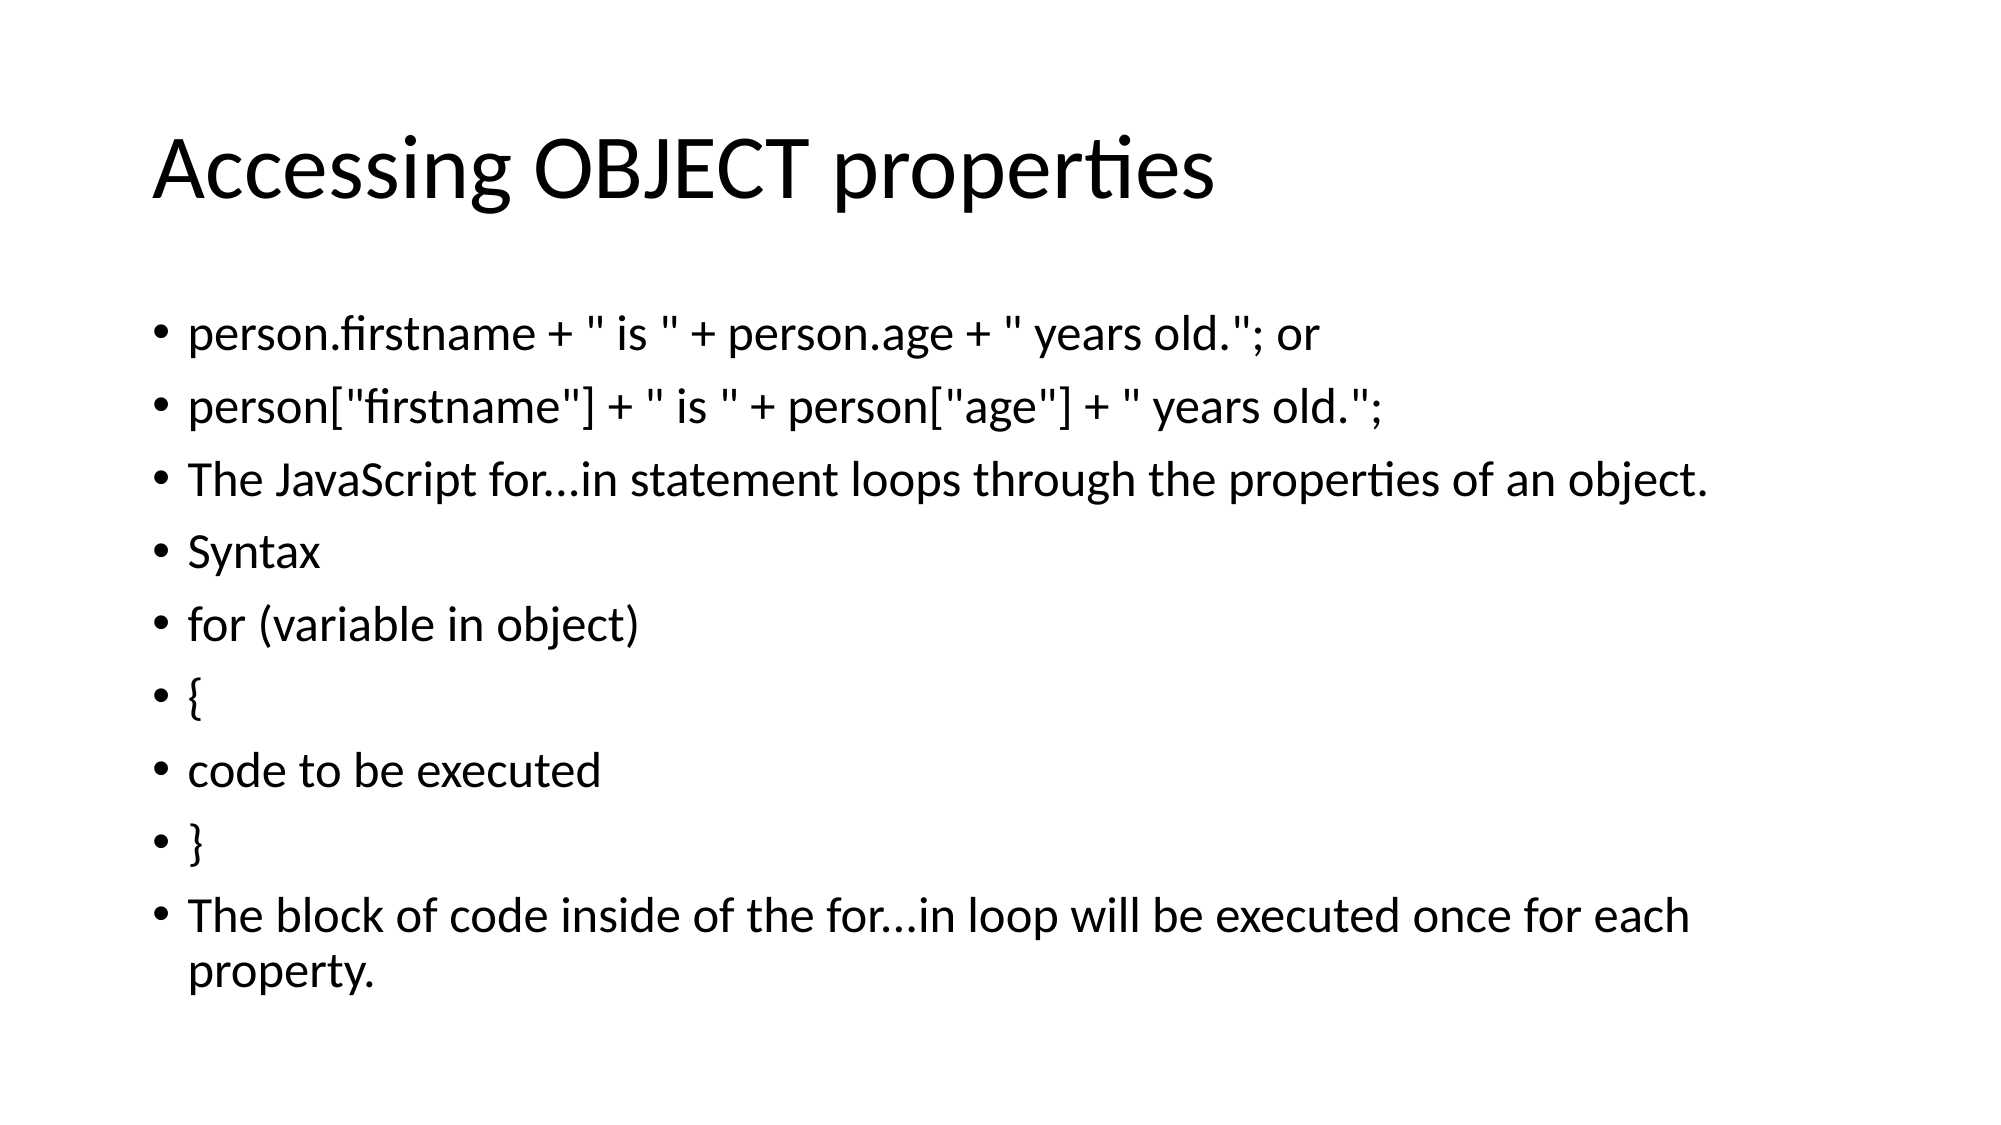

# Accessing OBJECT properties
person.firstname + " is " + person.age + " years old."; or
person["firstname"] + " is " + person["age"] + " years old.";
The JavaScript for...in statement loops through the properties of an object.
Syntax
for (variable in object)
{
code to be executed
}
The block of code inside of the for...in loop will be executed once for each property.